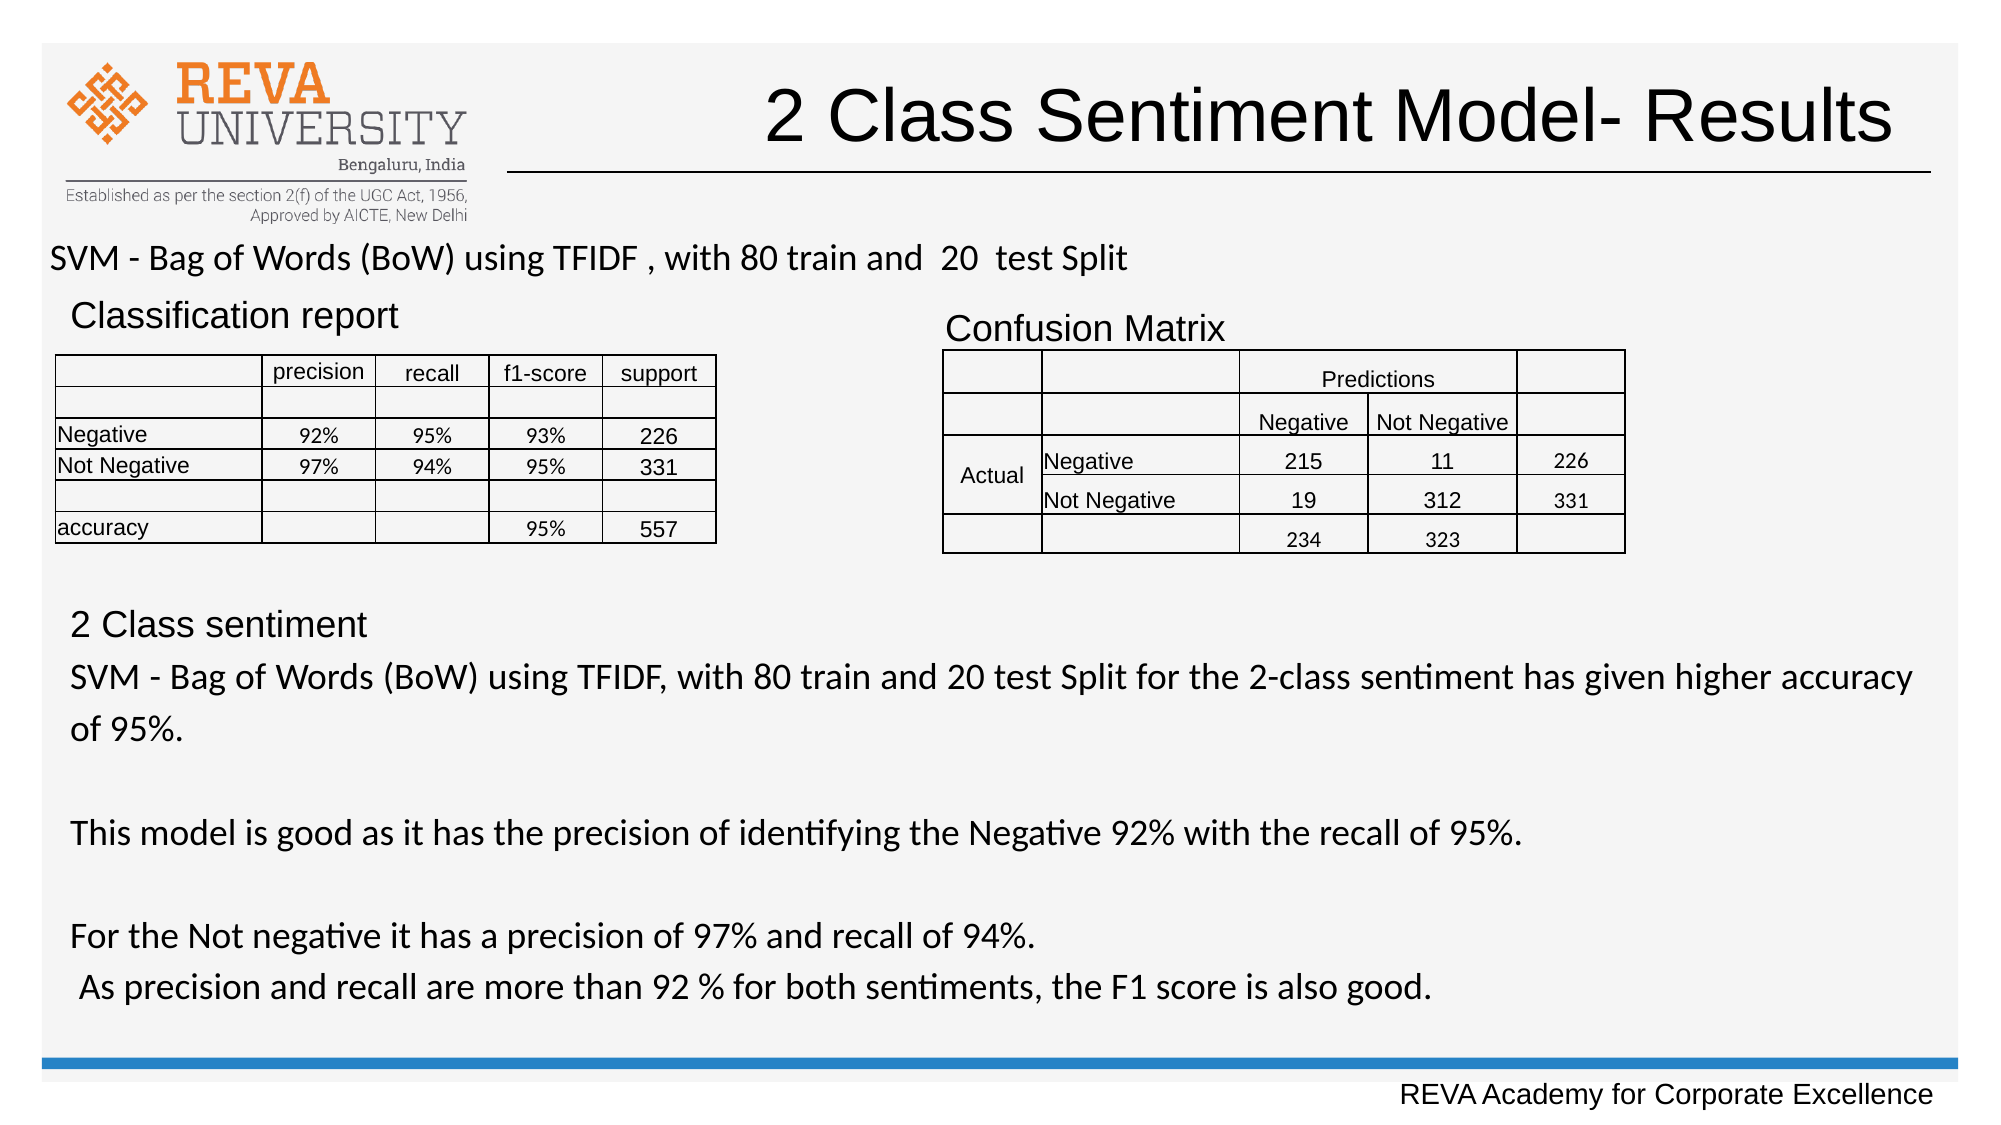

# 2 Class Sentiment Model- Results
SVM - Bag of Words (BoW) using TFIDF , with 80 train and  20  test Split
Classification report
Confusion Matrix
|  |  | Predictions |  |  |
| --- | --- | --- | --- | --- |
|  |  | Negative | Not Negative |  |
| Actual | Negative | 215 | 11 | 226 |
|  | Not Negative | 19 | 312 | 331 |
|  |  | 234 | 323 |  |
|  | precision | recall | f1-score | support |
| --- | --- | --- | --- | --- |
|  |  |  |  |  |
| Negative | 92% | 95% | 93% | 226 |
| Not Negative | 97% | 94% | 95% | 331 |
|  |  |  |  |  |
| accuracy |  |  | 95% | 557 |
2 Class sentiment
SVM - Bag of Words (BoW) using TFIDF, with 80 train and 20 test Split for the 2-class sentiment has given higher accuracy of 95%.

This model is good as it has the precision of identifying the Negative 92% with the recall of 95%.

For the Not negative it has a precision of 97% and recall of 94%.
 As precision and recall are more than 92 % for both sentiments, the F1 score is also good.